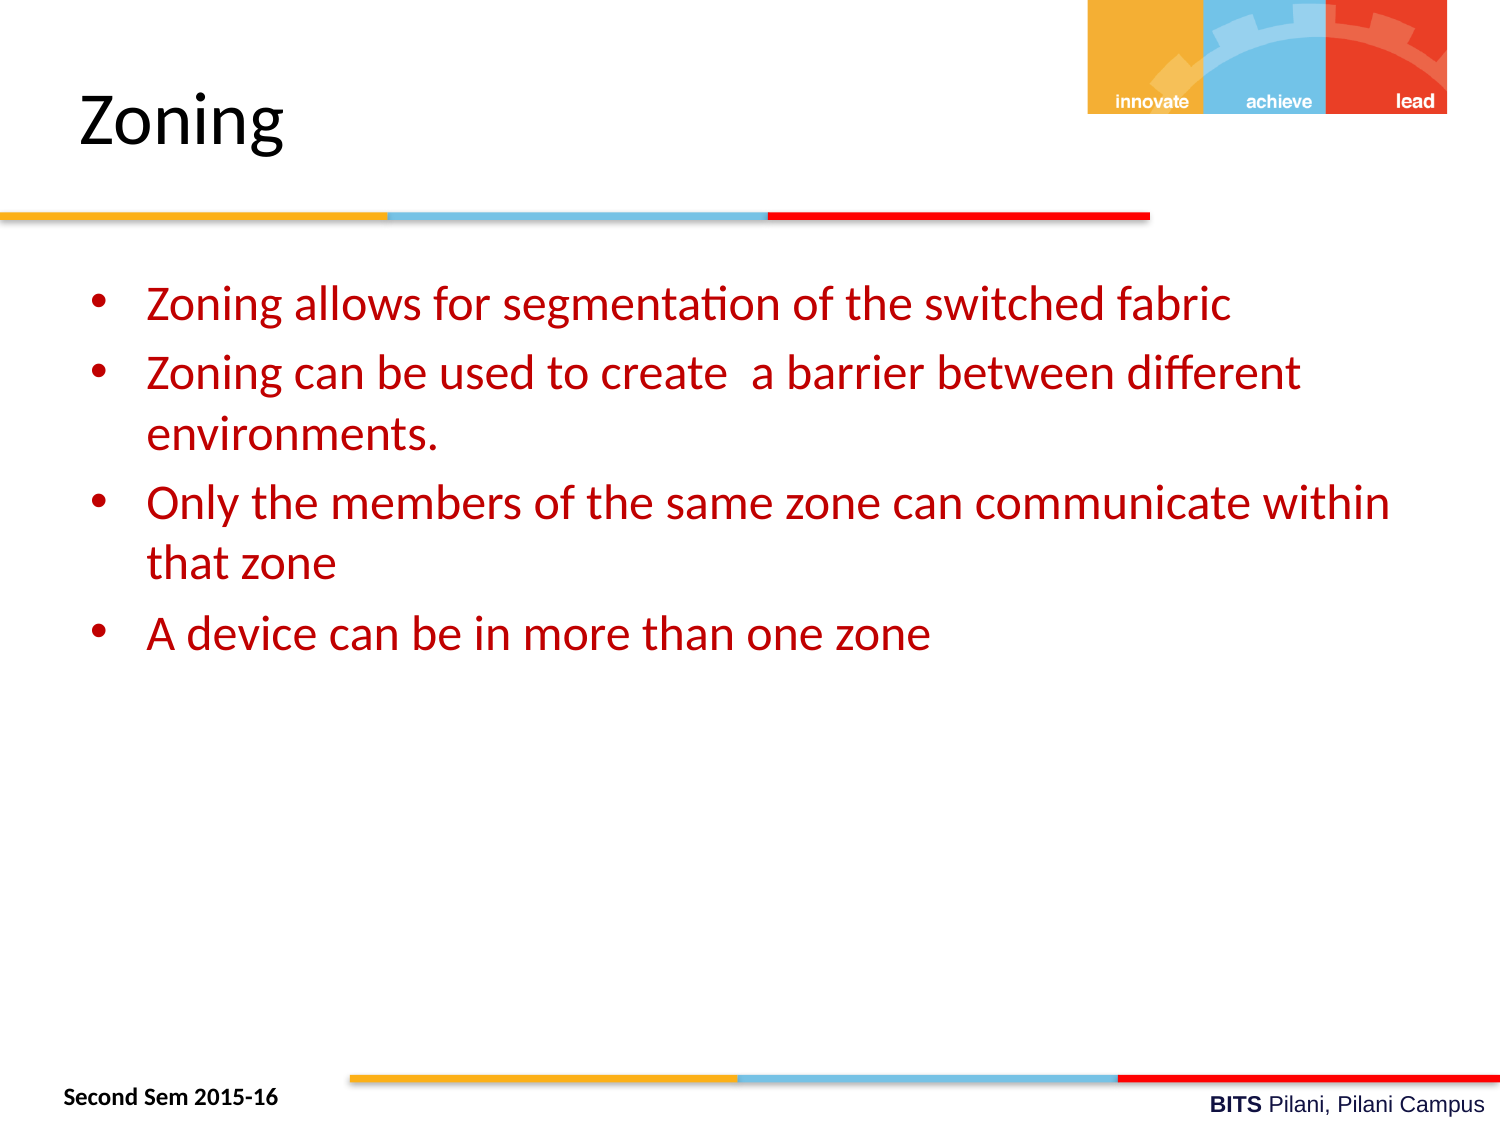

# Zoning
Zoning allows for segmentation of the switched fabric
Zoning can be used to create  a barrier between different environments.
Only the members of the same zone can communicate within that zone
A device can be in more than one zone